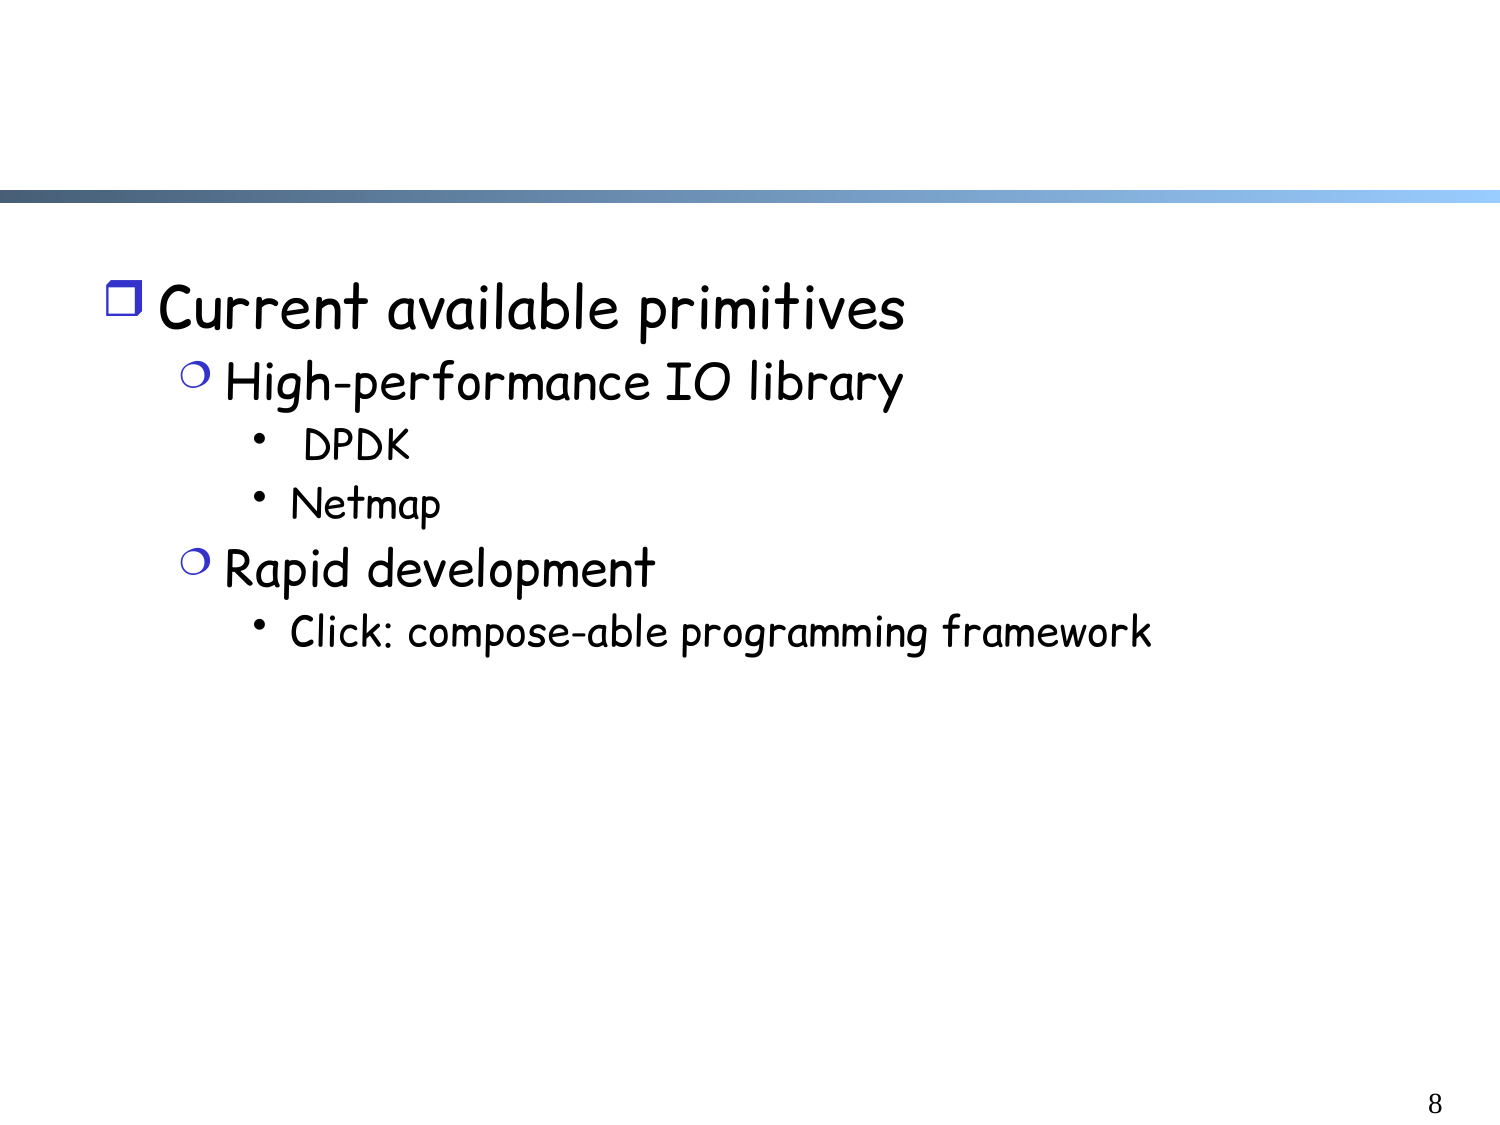

#
Current available primitives
High-performance IO library
 DPDK
Netmap
Rapid development
Click: compose-able programming framework

8